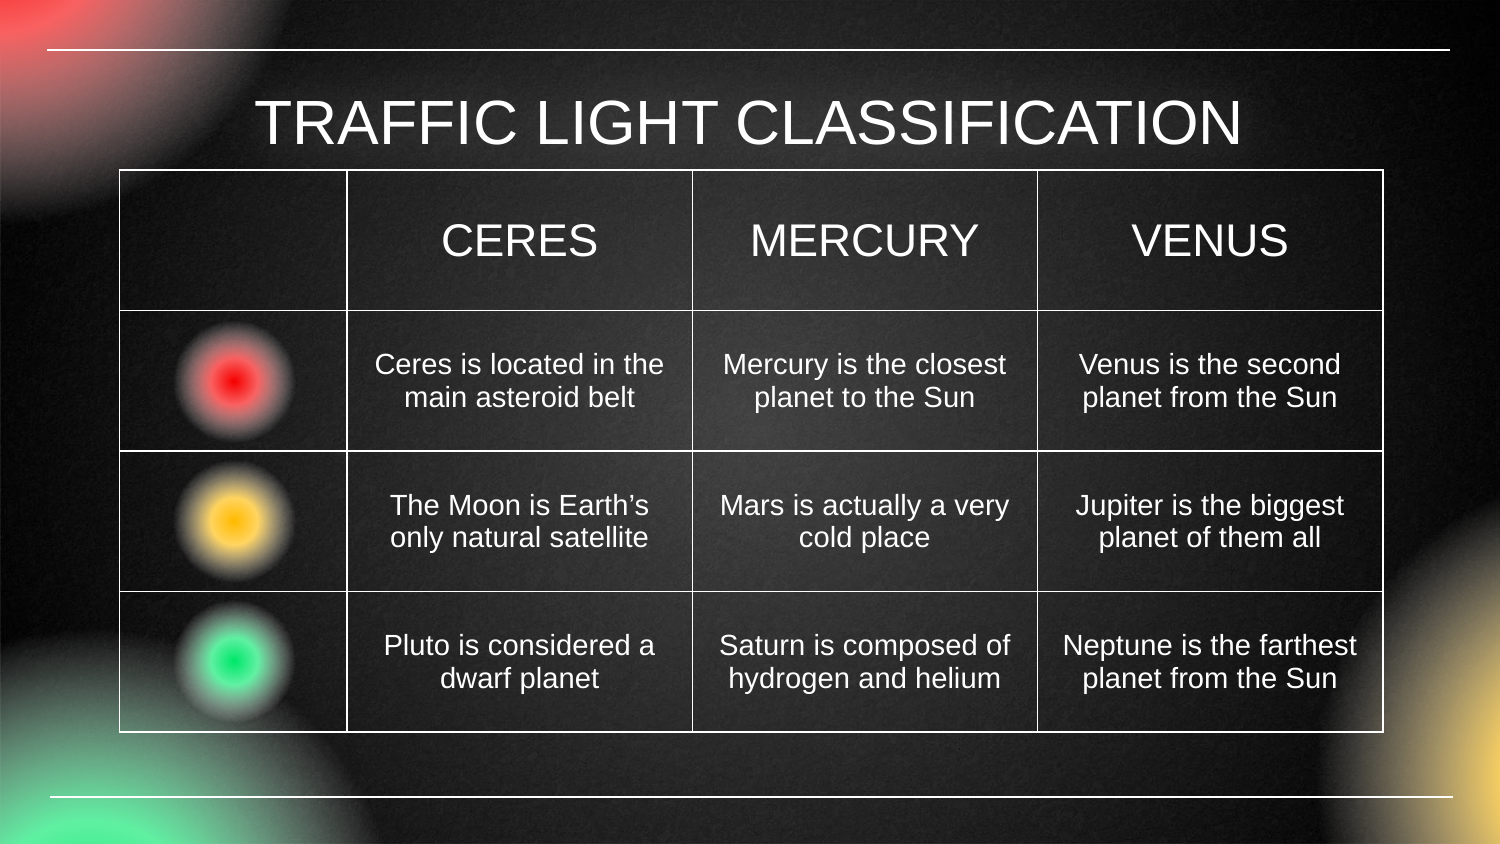

# TRAFFIC LIGHT CLASSIFICATION
|  | CERES | MERCURY | VENUS |
| --- | --- | --- | --- |
|  | Ceres is located in the main asteroid belt | Mercury is the closest planet to the Sun | Venus is the second planet from the Sun |
|  | The Moon is Earth’s only natural satellite | Mars is actually a very cold place | Jupiter is the biggest planet of them all |
|  | Pluto is considered a dwarf planet | Saturn is composed of hydrogen and helium | Neptune is the farthest planet from the Sun |